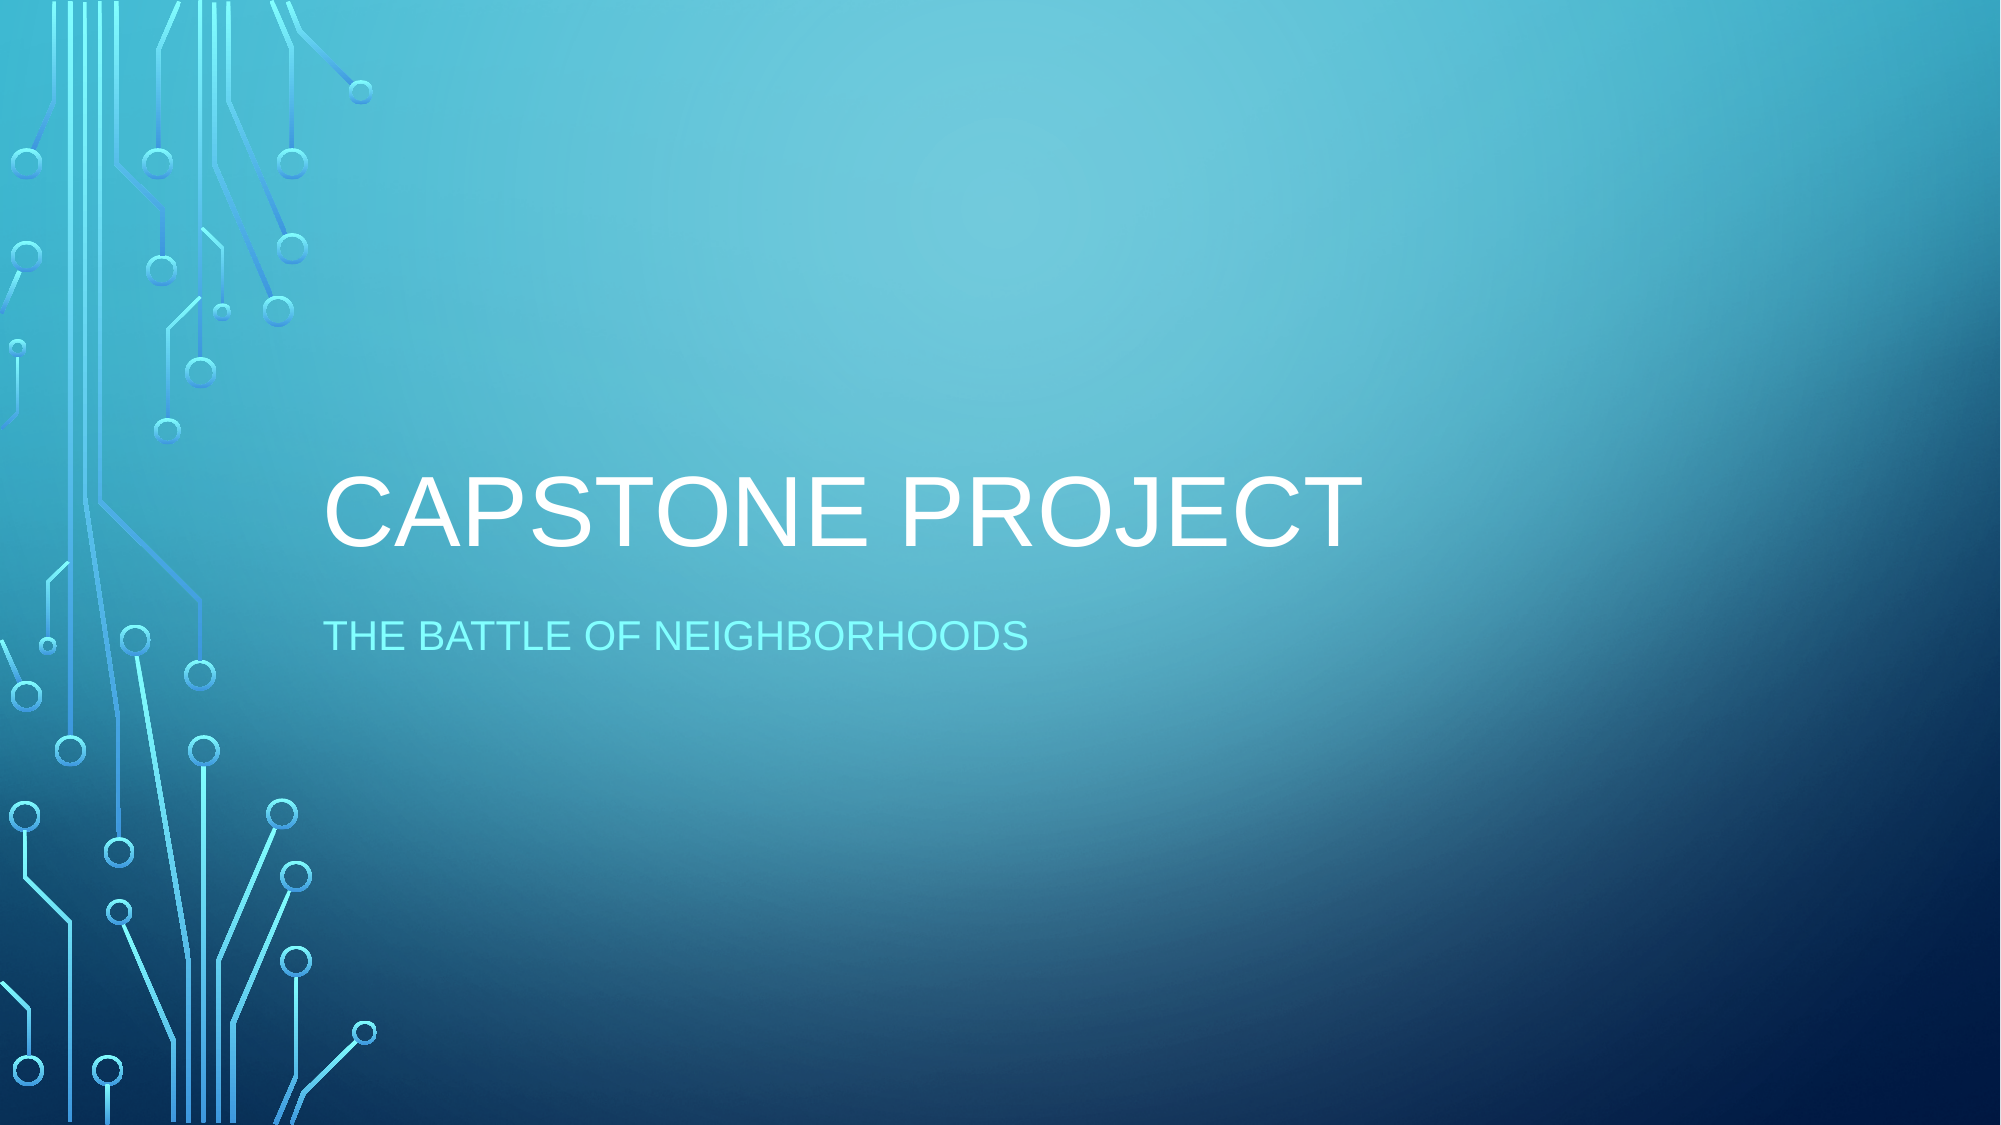

# Capstone Project
The Battle of Neighborhoods